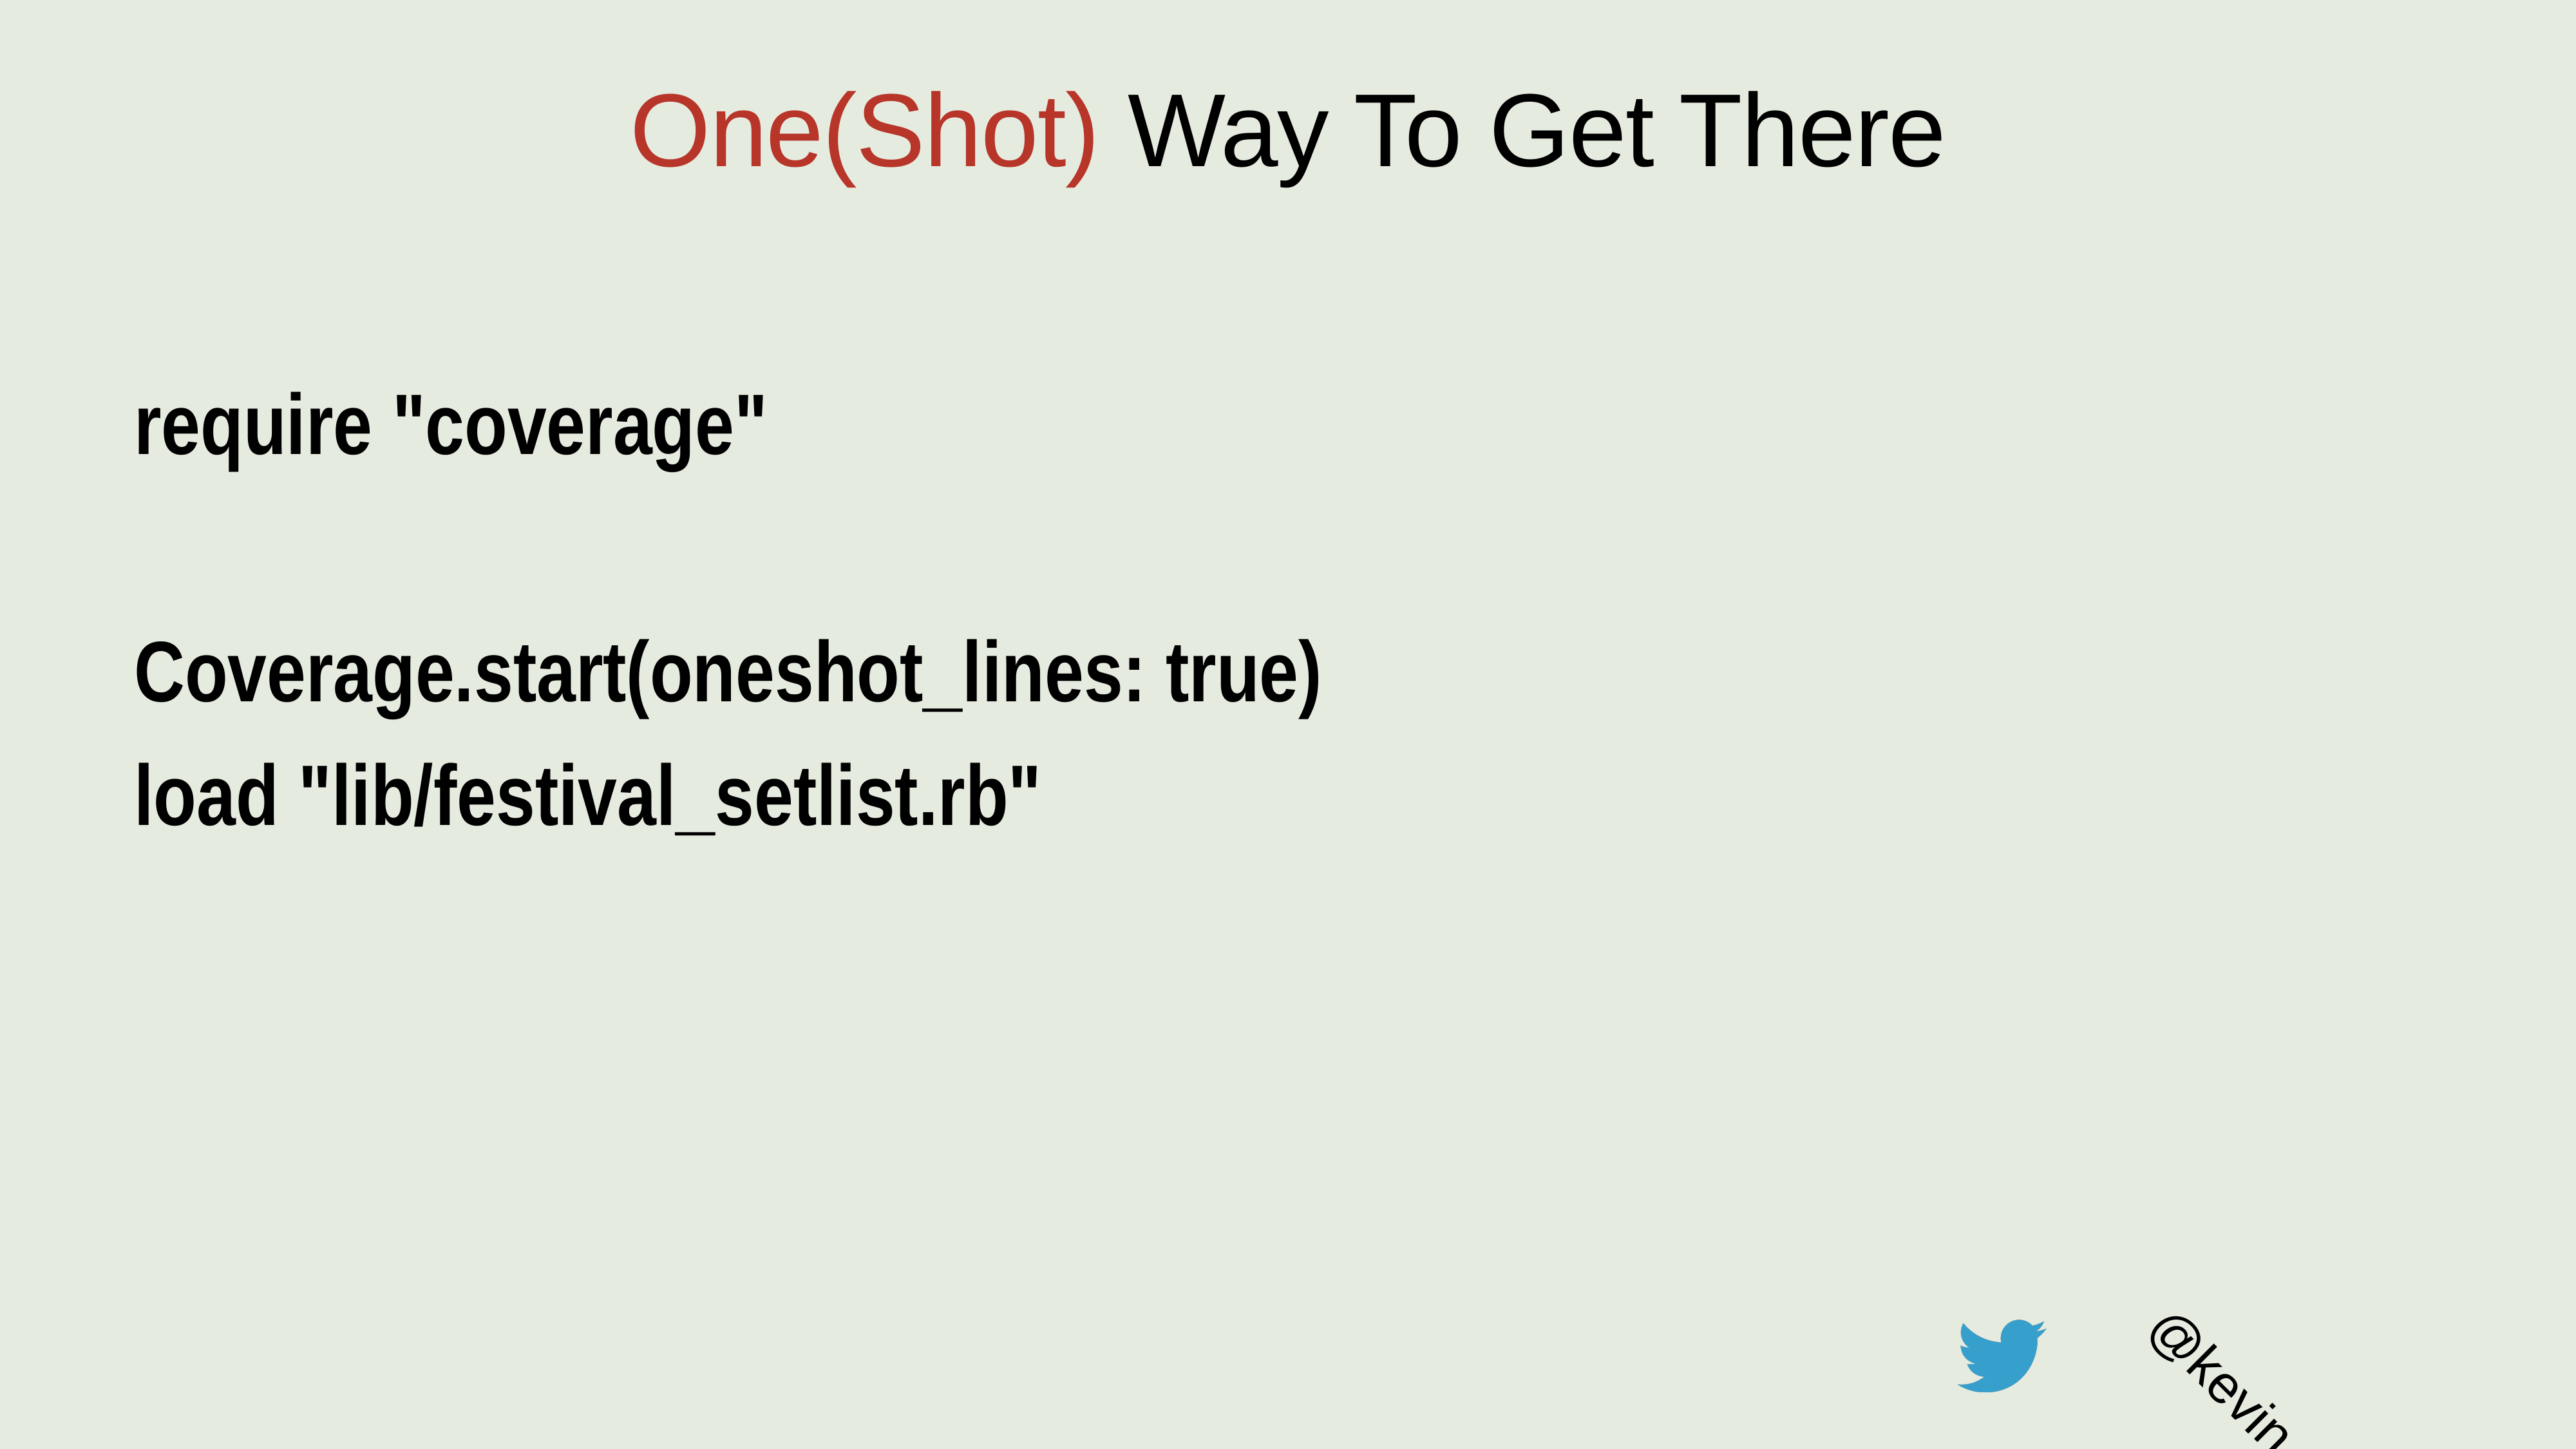

# One(Shot) Way To Get There
require "coverage"

Coverage.start(oneshot_lines: true)
load "lib/festival_setlist.rb"